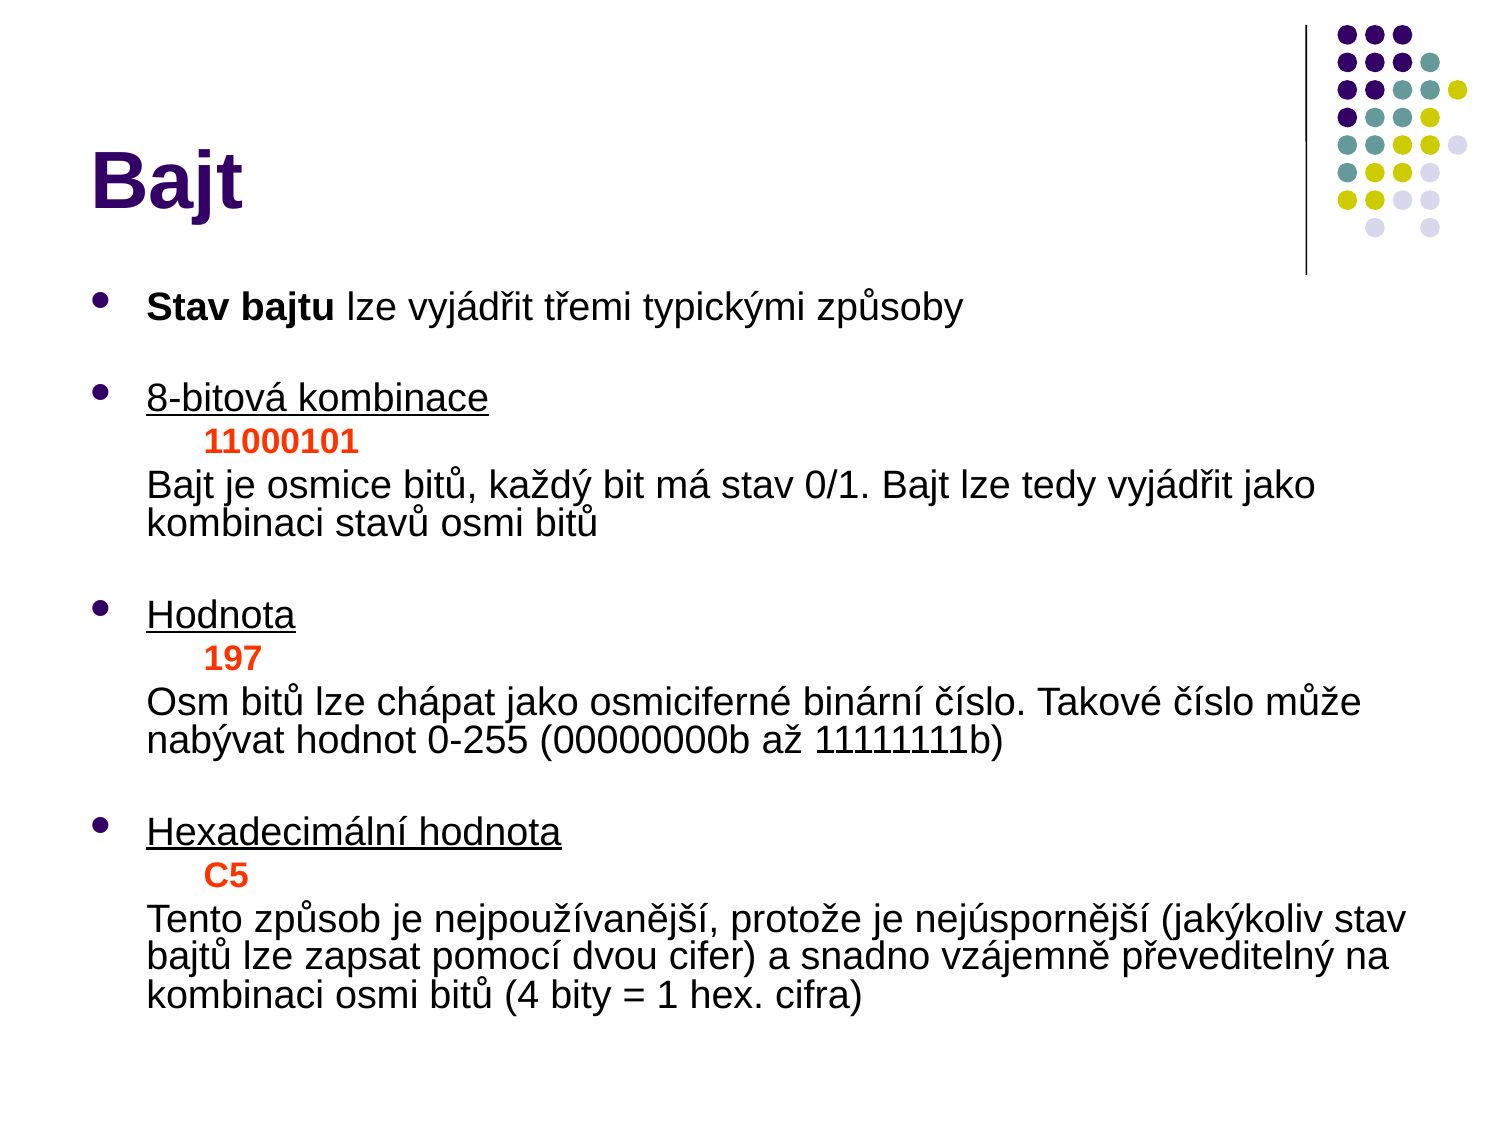

# Bajt
Stav bajtu lze vyjádřit třemi typickými způsoby

8-bitová kombinace
11000101
Bajt je osmice bitů, každý bit má stav 0/1. Bajt lze tedy vyjádřit jako kombinaci stavů osmi bitů

Hodnota
197
Osm bitů lze chápat jako osmiciferné binární číslo. Takové číslo může nabývat hodnot 0-255 (00000000b až 11111111b)

Hexadecimální hodnota
C5
Tento způsob je nejpoužívanější, protože je nejúspornější (jakýkoliv stav bajtů lze zapsat pomocí dvou cifer) a snadno vzájemně převeditelný na kombinaci osmi bitů (4 bity = 1 hex. cifra)